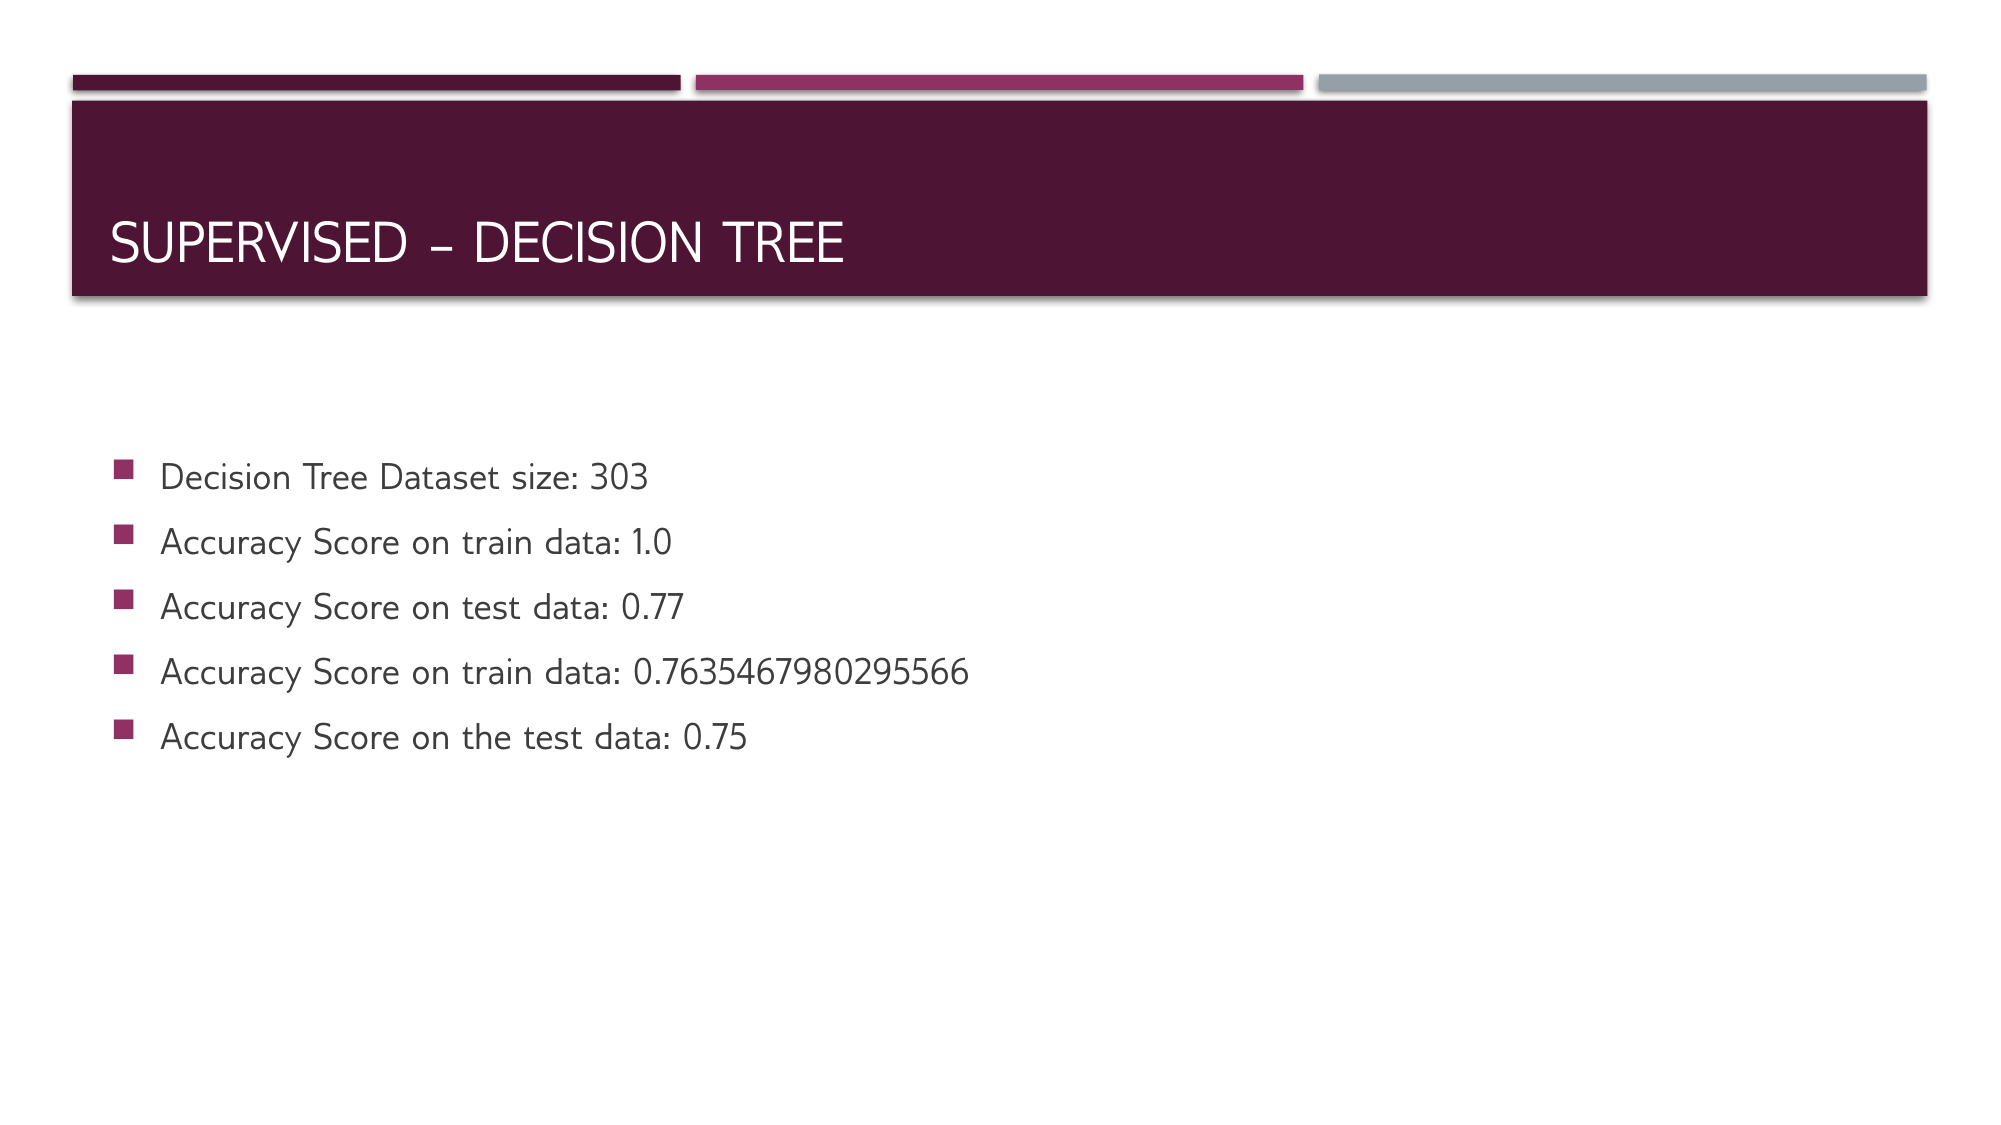

# Supervised – Decision Tree
Decision Tree Dataset size: 303
Accuracy Score on train data: 1.0
Accuracy Score on test data: 0.77
Accuracy Score on train data: 0.7635467980295566
Accuracy Score on the test data: 0.75